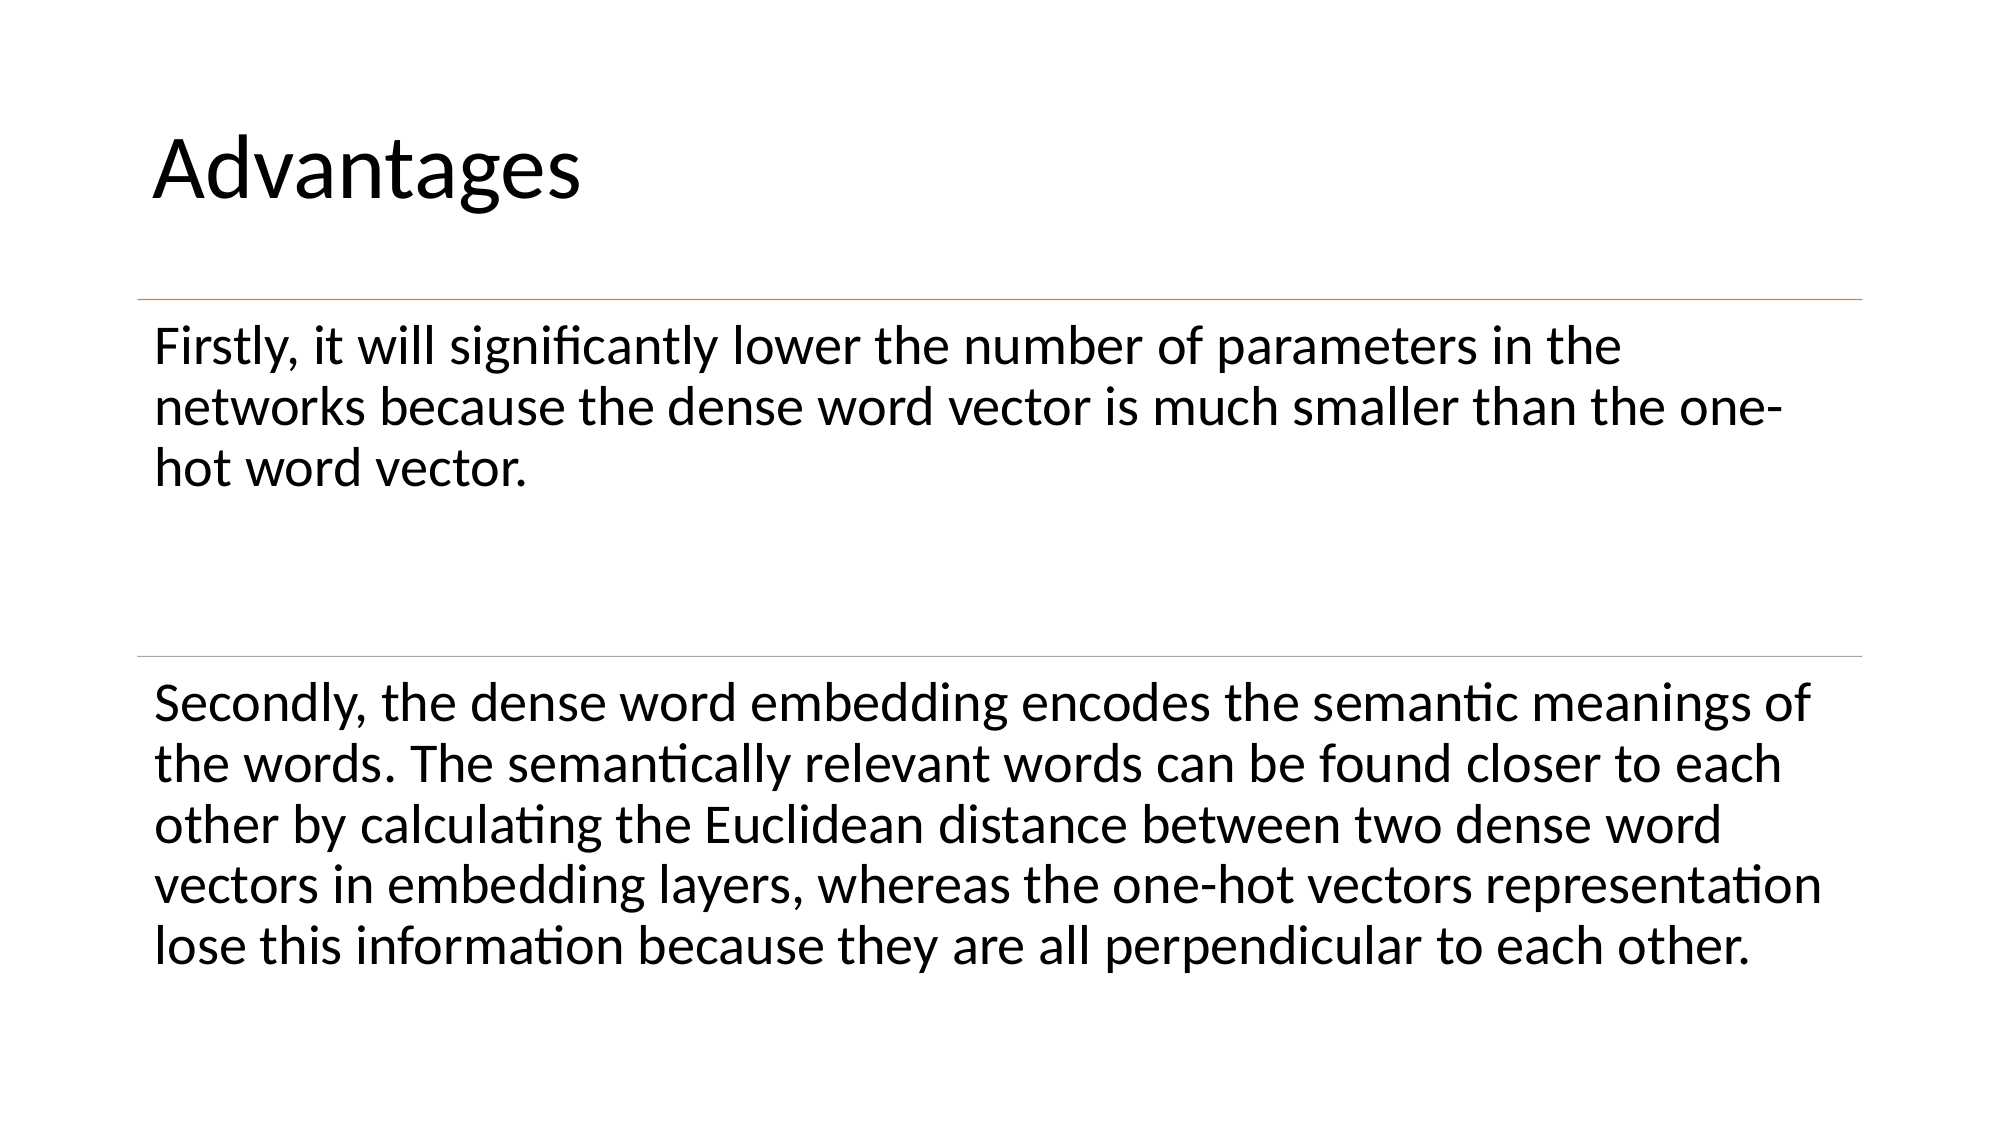

# Advantages
Firstly, it will significantly lower the number of parameters in the networks because the dense word vector is much smaller than the one-hot word vector.
Secondly, the dense word embedding encodes the semantic meanings of the words. The semantically relevant words can be found closer to each other by calculating the Euclidean distance between two dense word vectors in embedding layers, whereas the one-hot vectors representation lose this information because they are all perpendicular to each other.